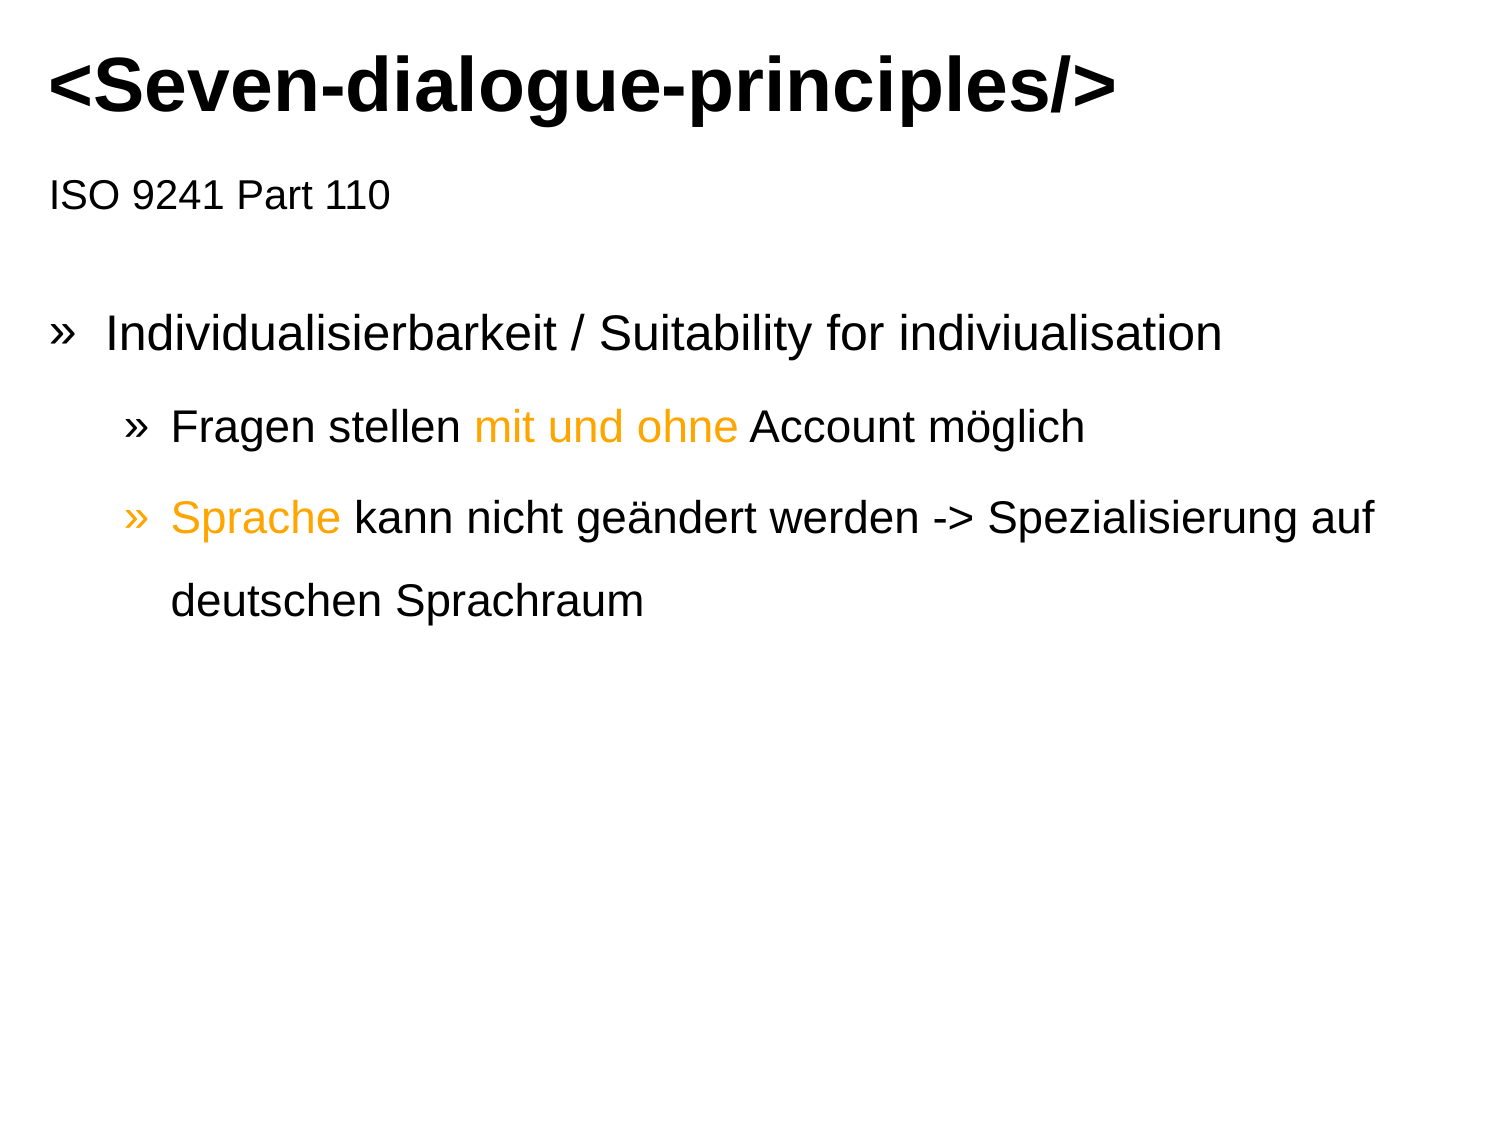

# <Seven-dialogue-principles/>
ISO 9241 Part 110
Individualisierbarkeit / Suitability for indiviualisation
Fragen stellen mit und ohne Account möglich
Sprache kann nicht geändert werden -> Spezialisierung auf      deutschen Sprachraum